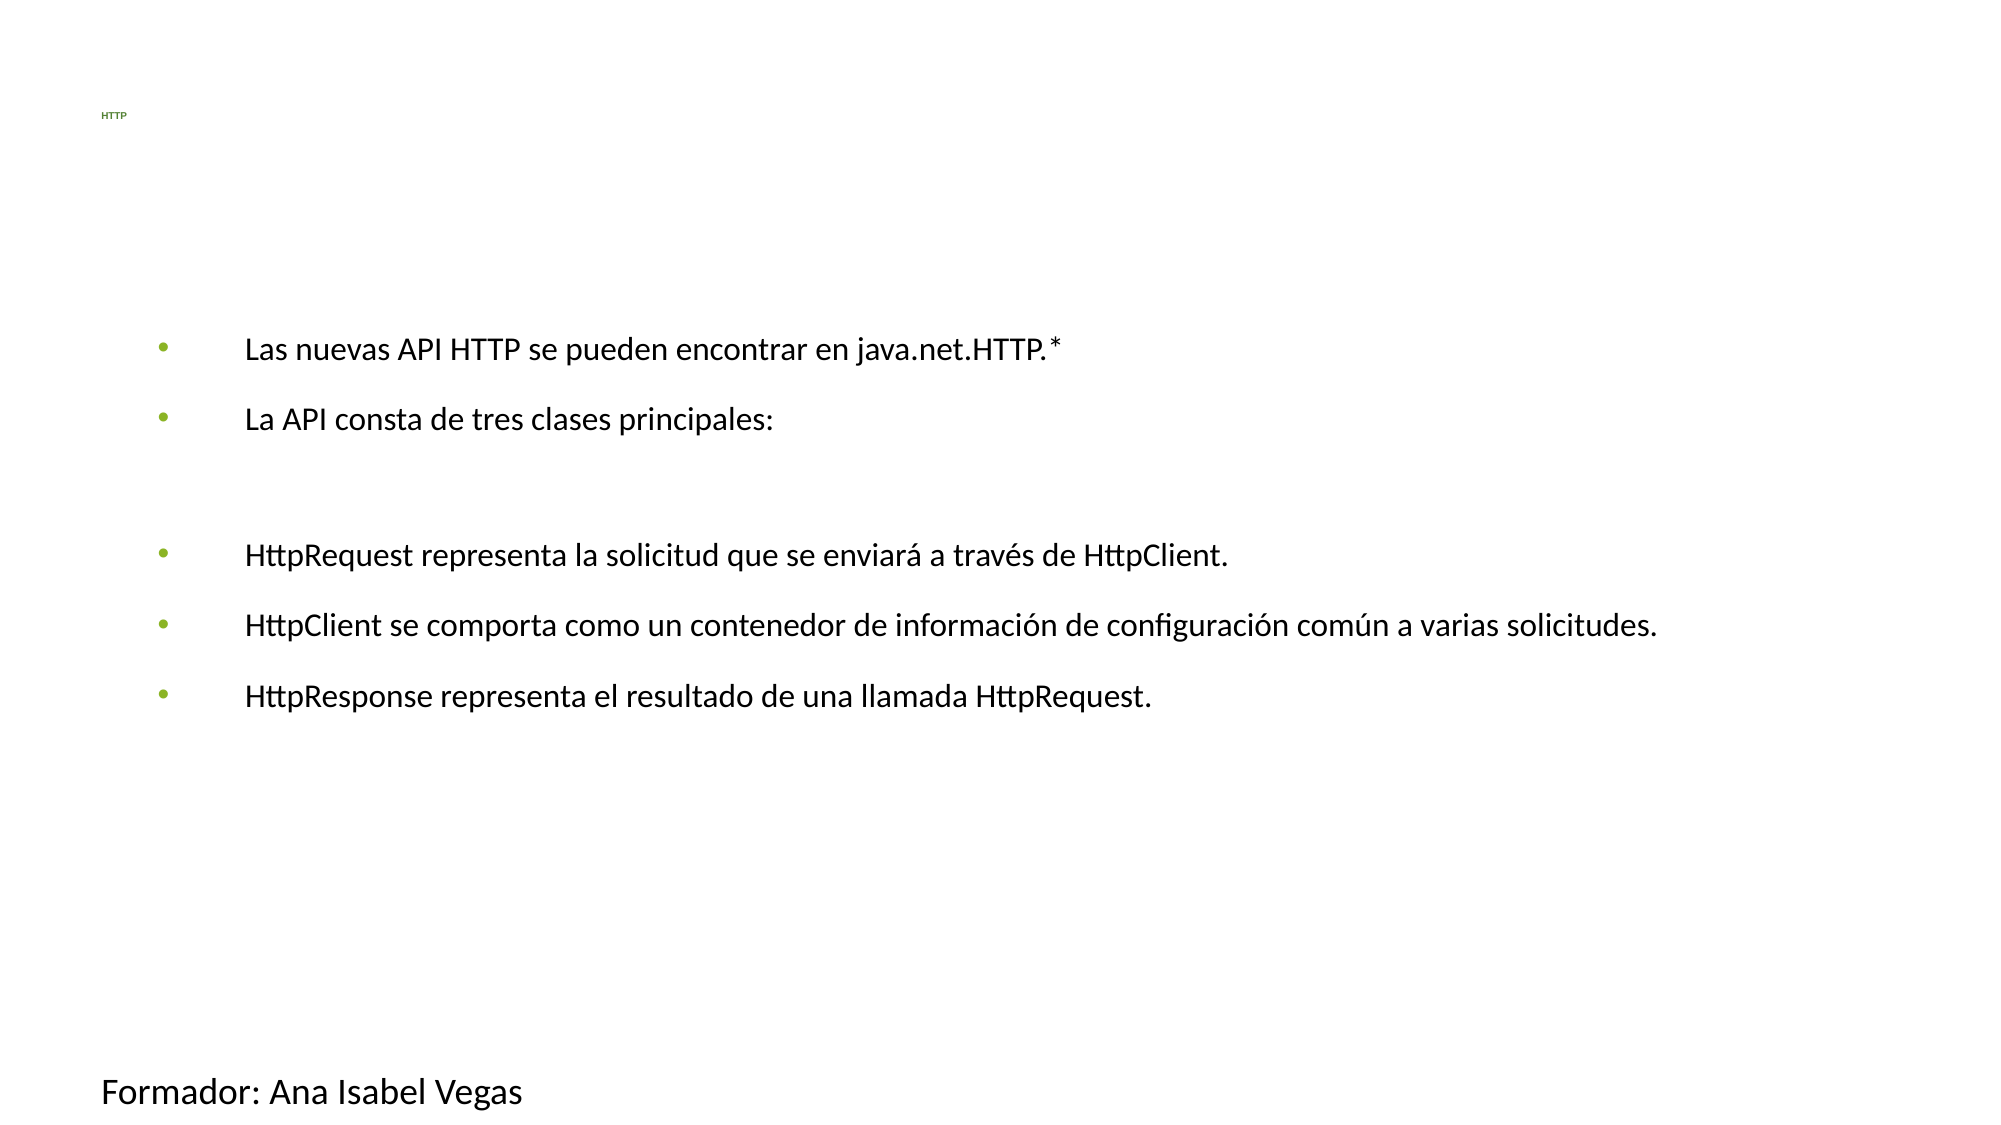

# HTTP

Las nuevas API HTTP se pueden encontrar en java.net.HTTP.*
La API consta de tres clases principales:

HttpRequest representa la solicitud que se enviará a través de HttpClient.
HttpClient se comporta como un contenedor de información de configuración común a varias solicitudes.
HttpResponse representa el resultado de una llamada HttpRequest.

Formador: Ana Isabel Vegas
56